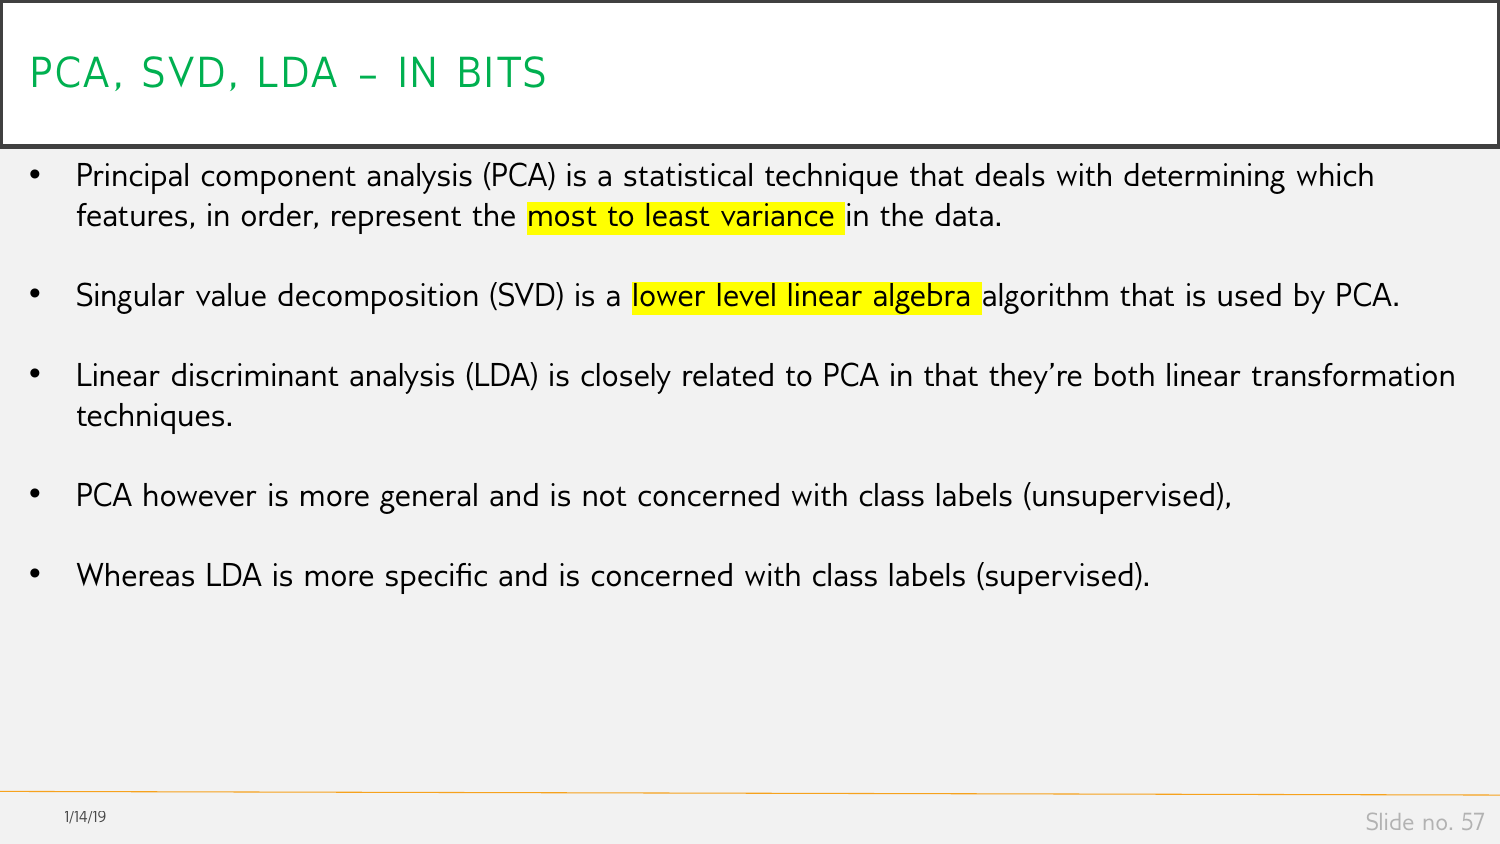

# PCA, SVD, LDA – in bits
Principal component analysis (PCA) is a statistical technique that deals with determining which features, in order, represent the most to least variance in the data.

Singular value decomposition (SVD) is a lower level linear algebra algorithm that is used by PCA.

Linear discriminant analysis (LDA) is closely related to PCA in that they’re both linear transformation techniques.

PCA however is more general and is not concerned with class labels (unsupervised),

Whereas LDA is more specific and is concerned with class labels (supervised).
1/14/19
Slide no. 57